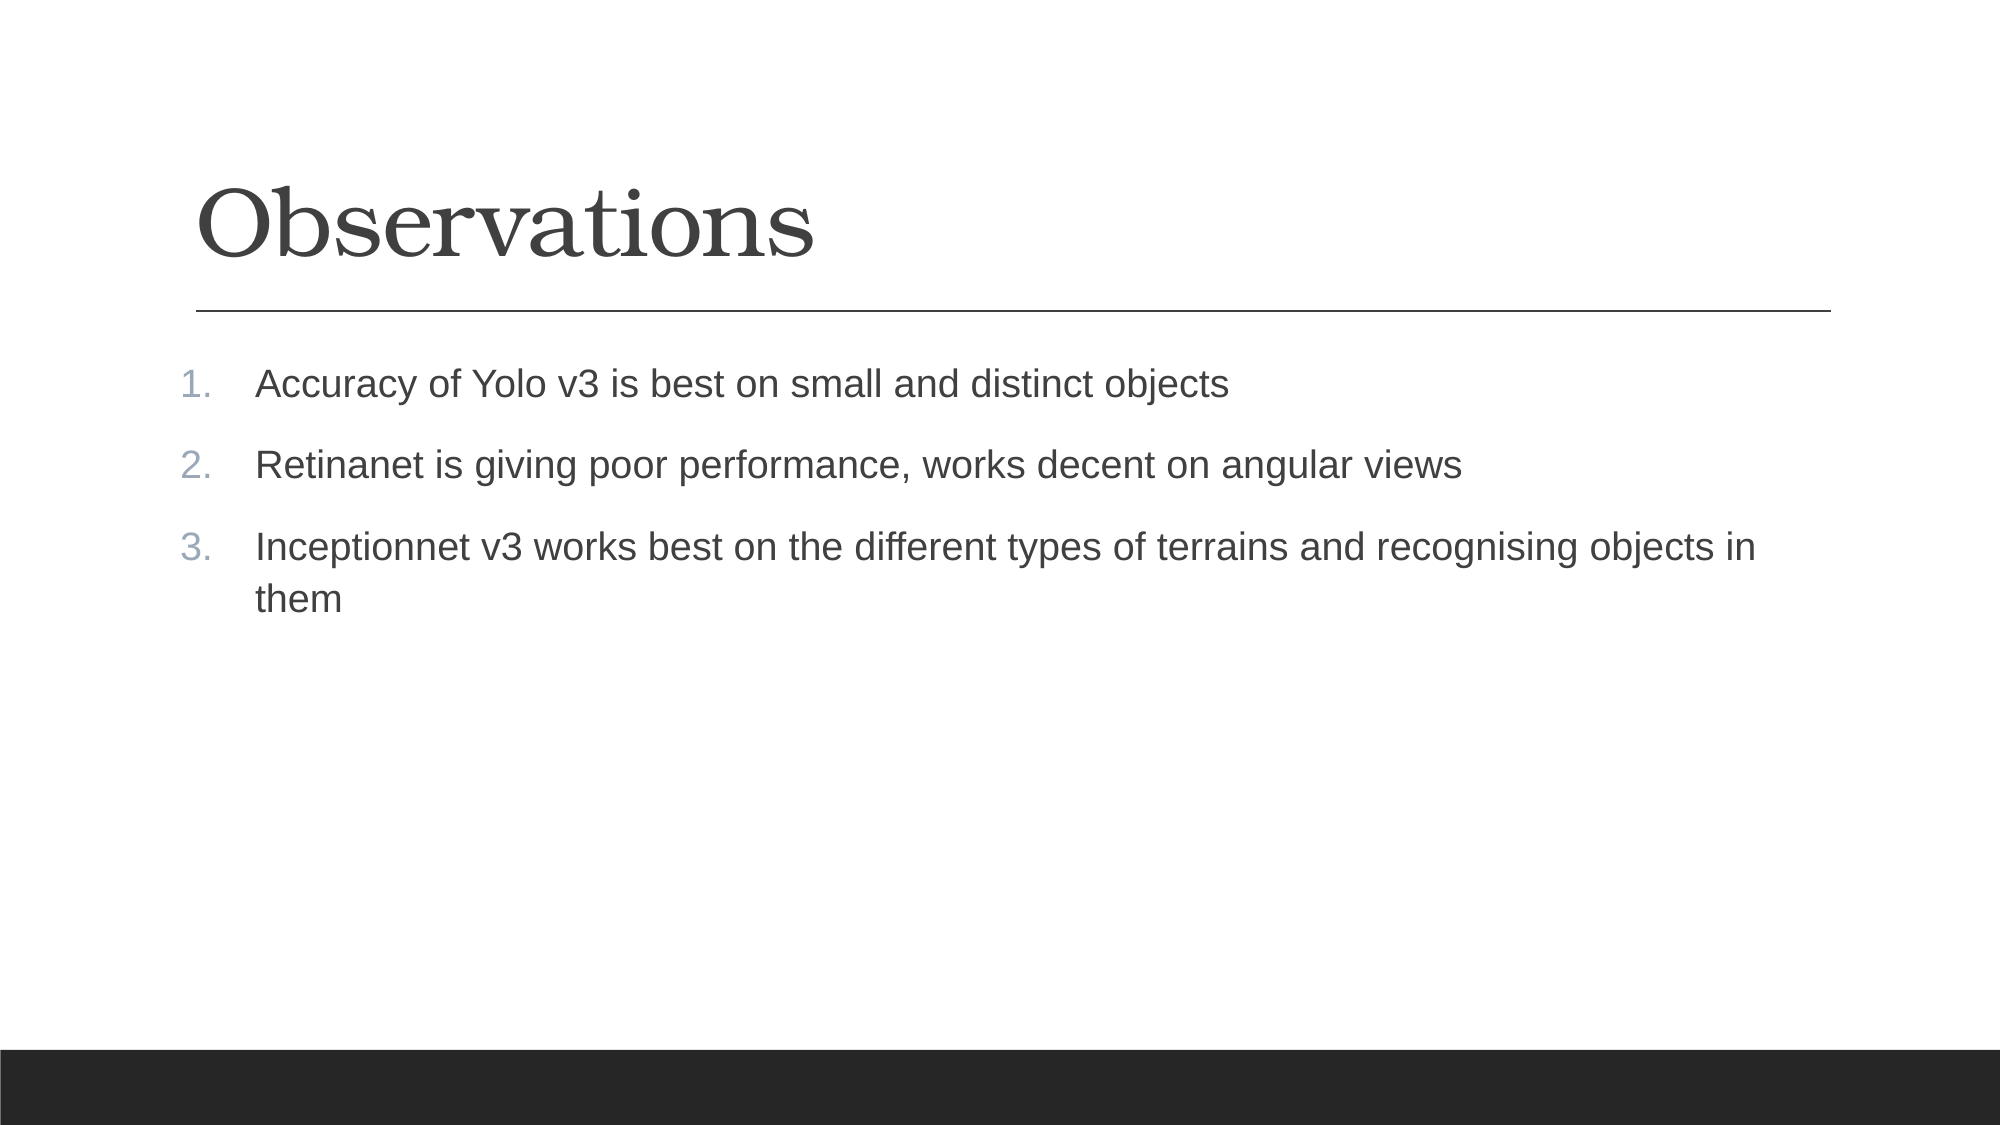

# Observations
Accuracy of Yolo v3 is best on small and distinct objects
Retinanet is giving poor performance, works decent on angular views
Inceptionnet v3 works best on the different types of terrains and recognising objects in them